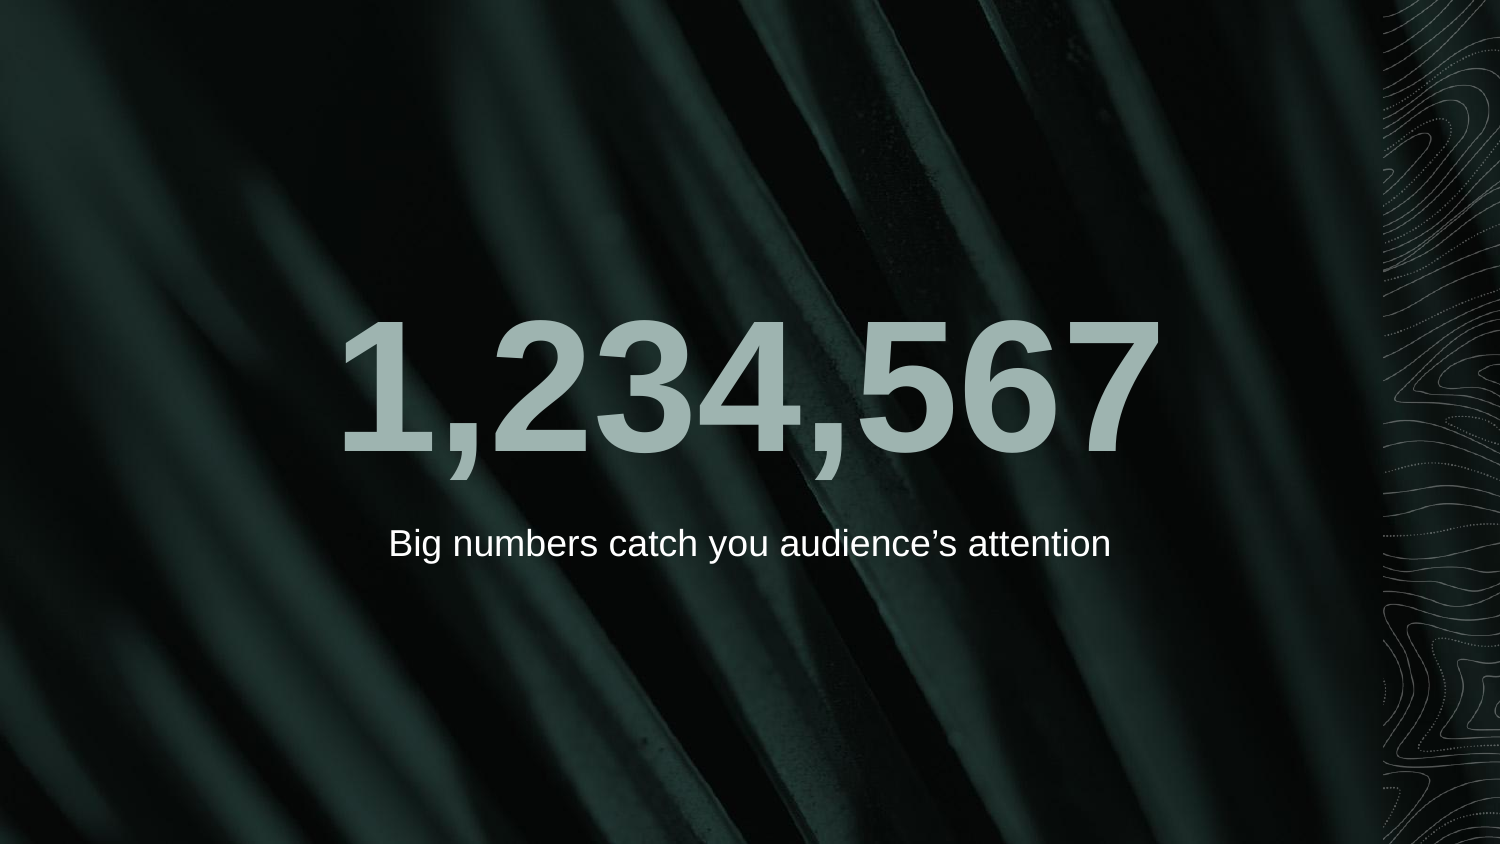

# 1,234,567
Big numbers catch you audience’s attention